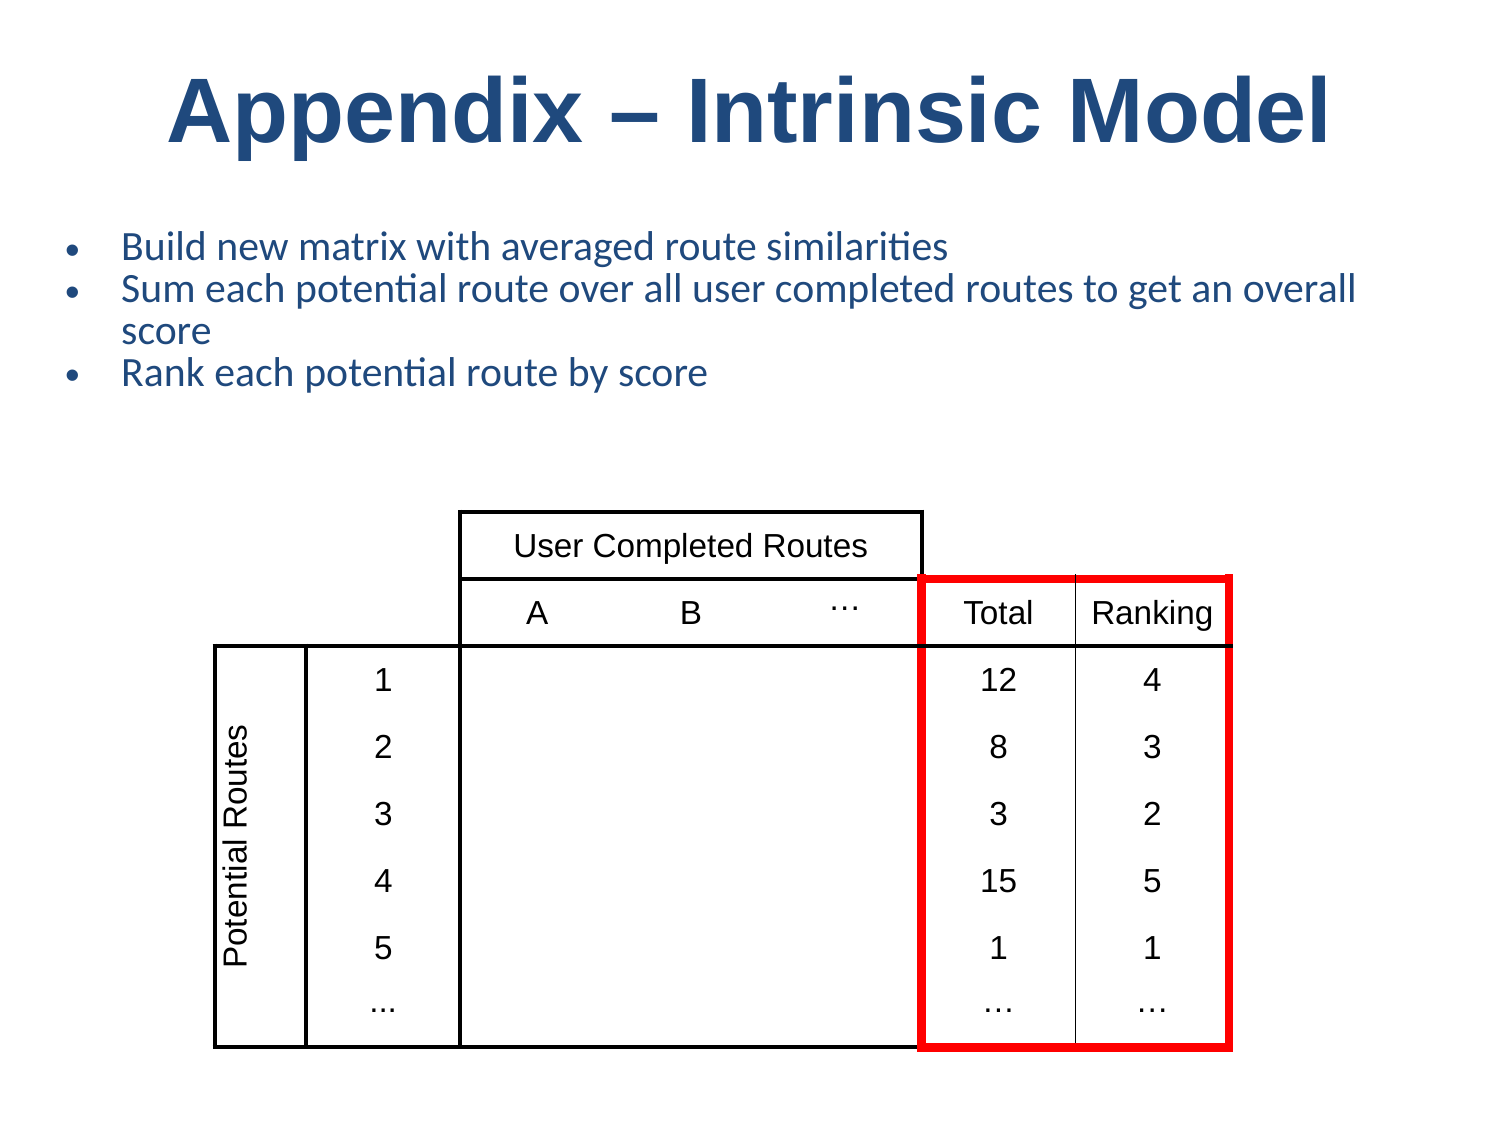

# Appendix – Intrinsic Model
Build new matrix with averaged route similarities
Sum each potential route over all user completed routes to get an overall score
Rank each potential route by score

|  |  | User Completed Routes |  |  |
| --- | --- | --- | --- | --- |
|  |  | A | B | … |
| Potential Routes | 1 |  |  |  |
|  | 2 |  |  |  |
|  | 3 |  |  |  |
|  | 4 |  |  |  |
|  | 5 |  |  |  |
|  | ... |  |  |  |
|  |  |
| --- | --- |
| Total | Ranking |
| 12 | 4 |
| 8 | 3 |
| 3 | 2 |
| 15 | 5 |
| 1 | 1 |
| … | … |